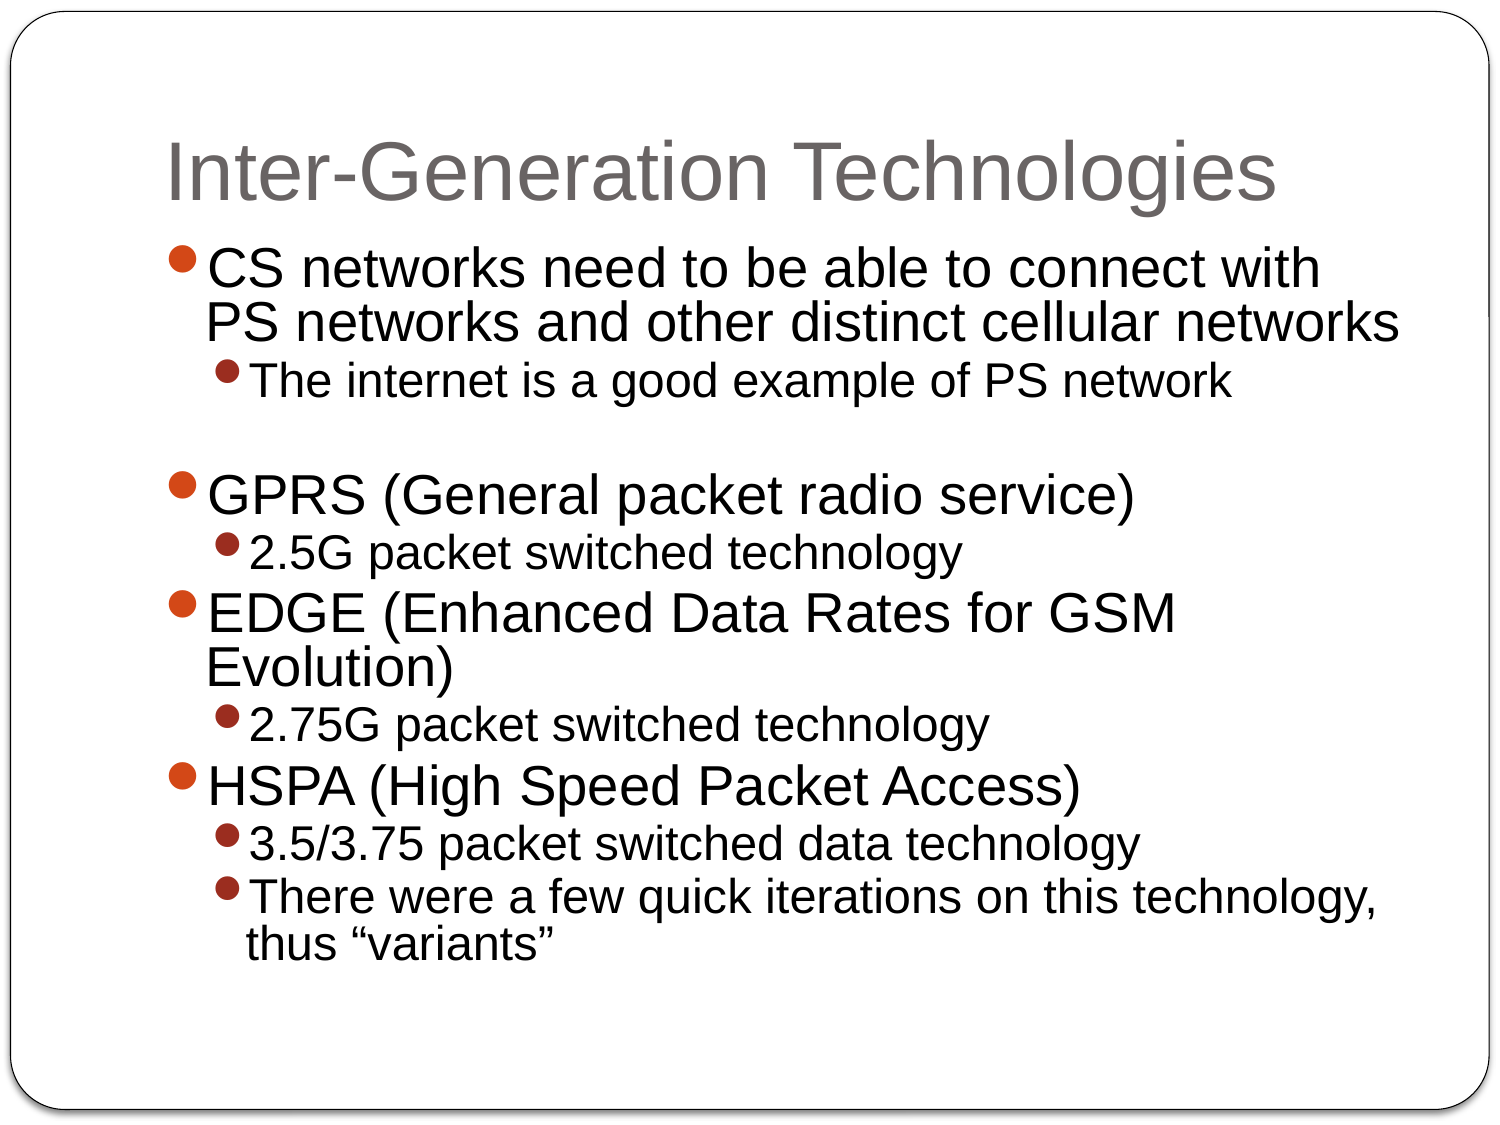

# Inter-Generation Technologies
CS networks need to be able to connect with PS networks and other distinct cellular networks
The internet is a good example of PS network

GPRS (General packet radio service)
2.5G packet switched technology
EDGE (Enhanced Data Rates for GSM Evolution)
2.75G packet switched technology
HSPA (High Speed Packet Access)
3.5/3.75 packet switched data technology
There were a few quick iterations on this technology, thus “variants”